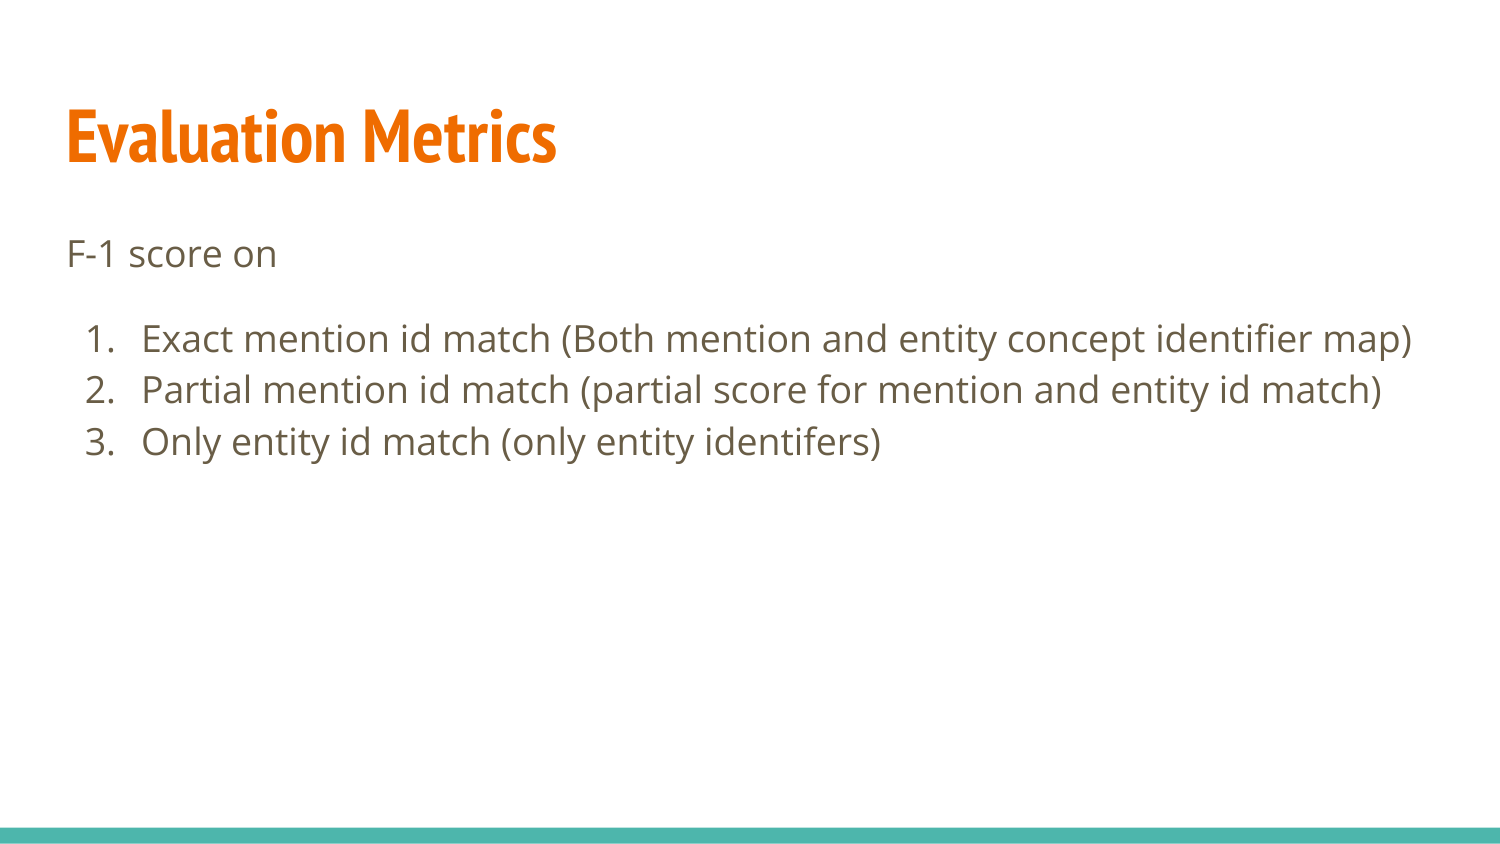

# Evaluation Metrics
F-1 score on
Exact mention id match (Both mention and entity concept identifier map)
Partial mention id match (partial score for mention and entity id match)
Only entity id match (only entity identifers)